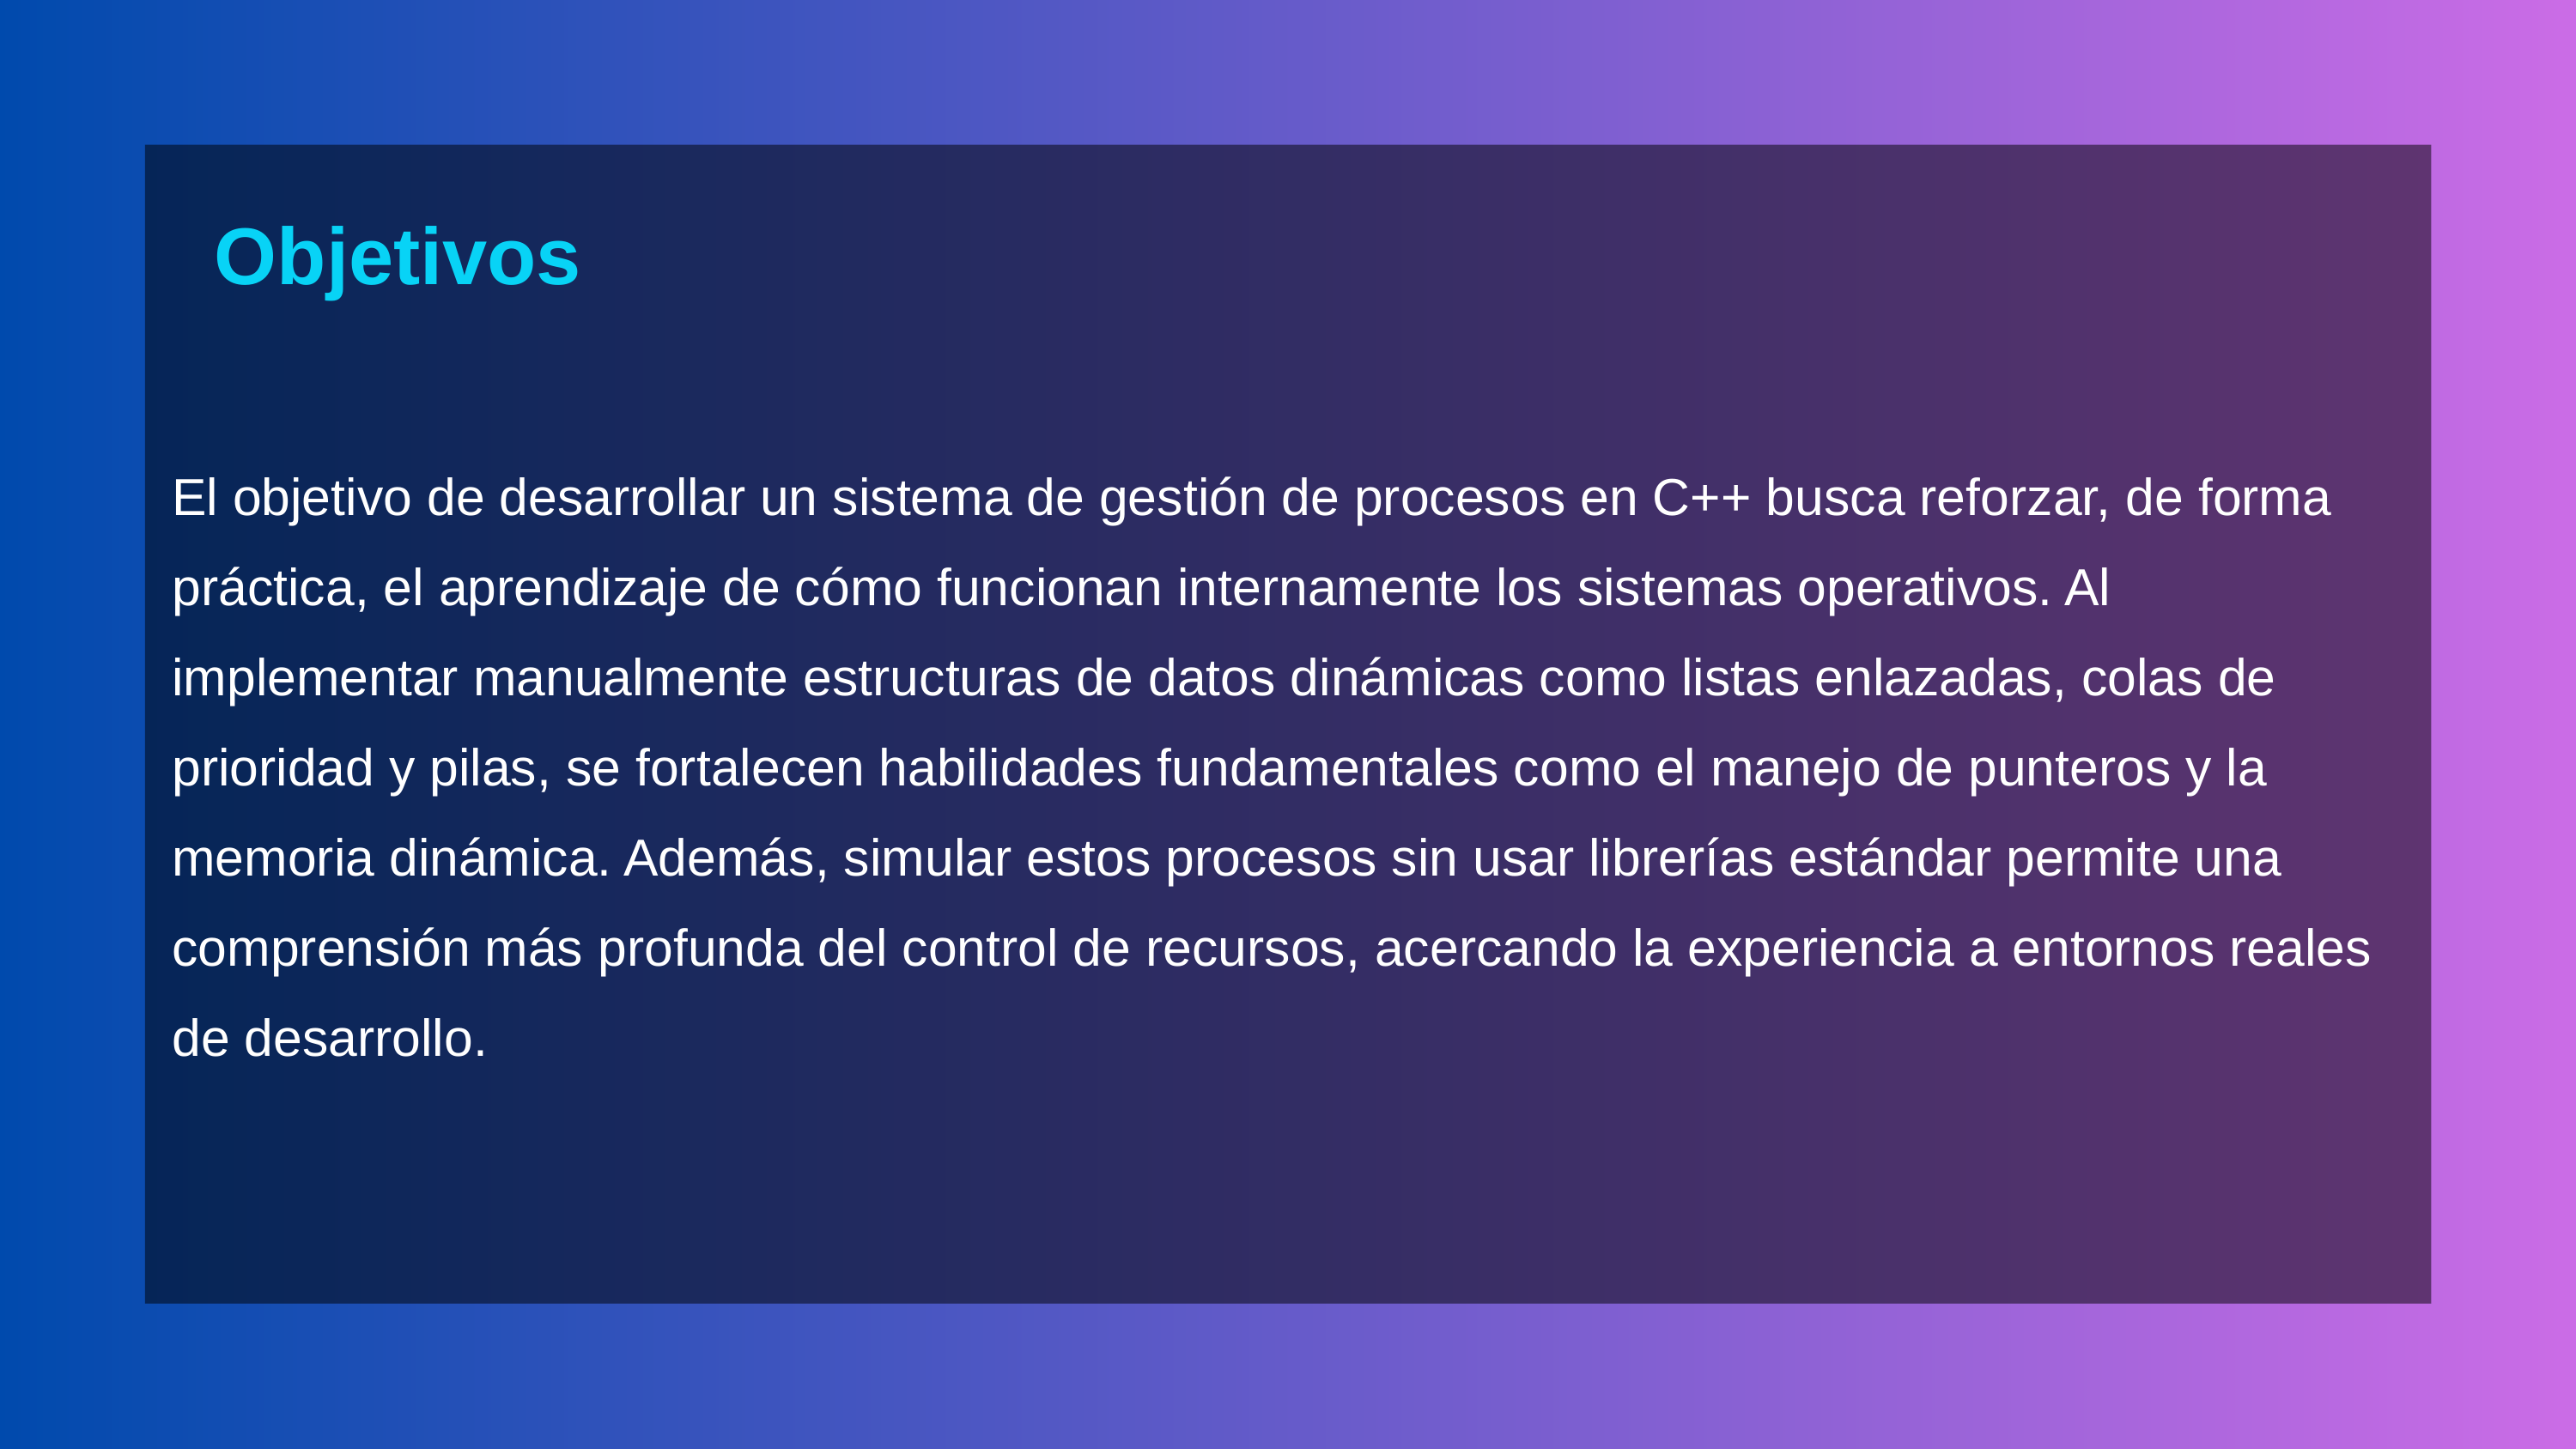

Objetivos
El objetivo de desarrollar un sistema de gestión de procesos en C++ busca reforzar, de forma práctica, el aprendizaje de cómo funcionan internamente los sistemas operativos. Al implementar manualmente estructuras de datos dinámicas como listas enlazadas, colas de prioridad y pilas, se fortalecen habilidades fundamentales como el manejo de punteros y la memoria dinámica. Además, simular estos procesos sin usar librerías estándar permite una comprensión más profunda del control de recursos, acercando la experiencia a entornos reales de desarrollo.